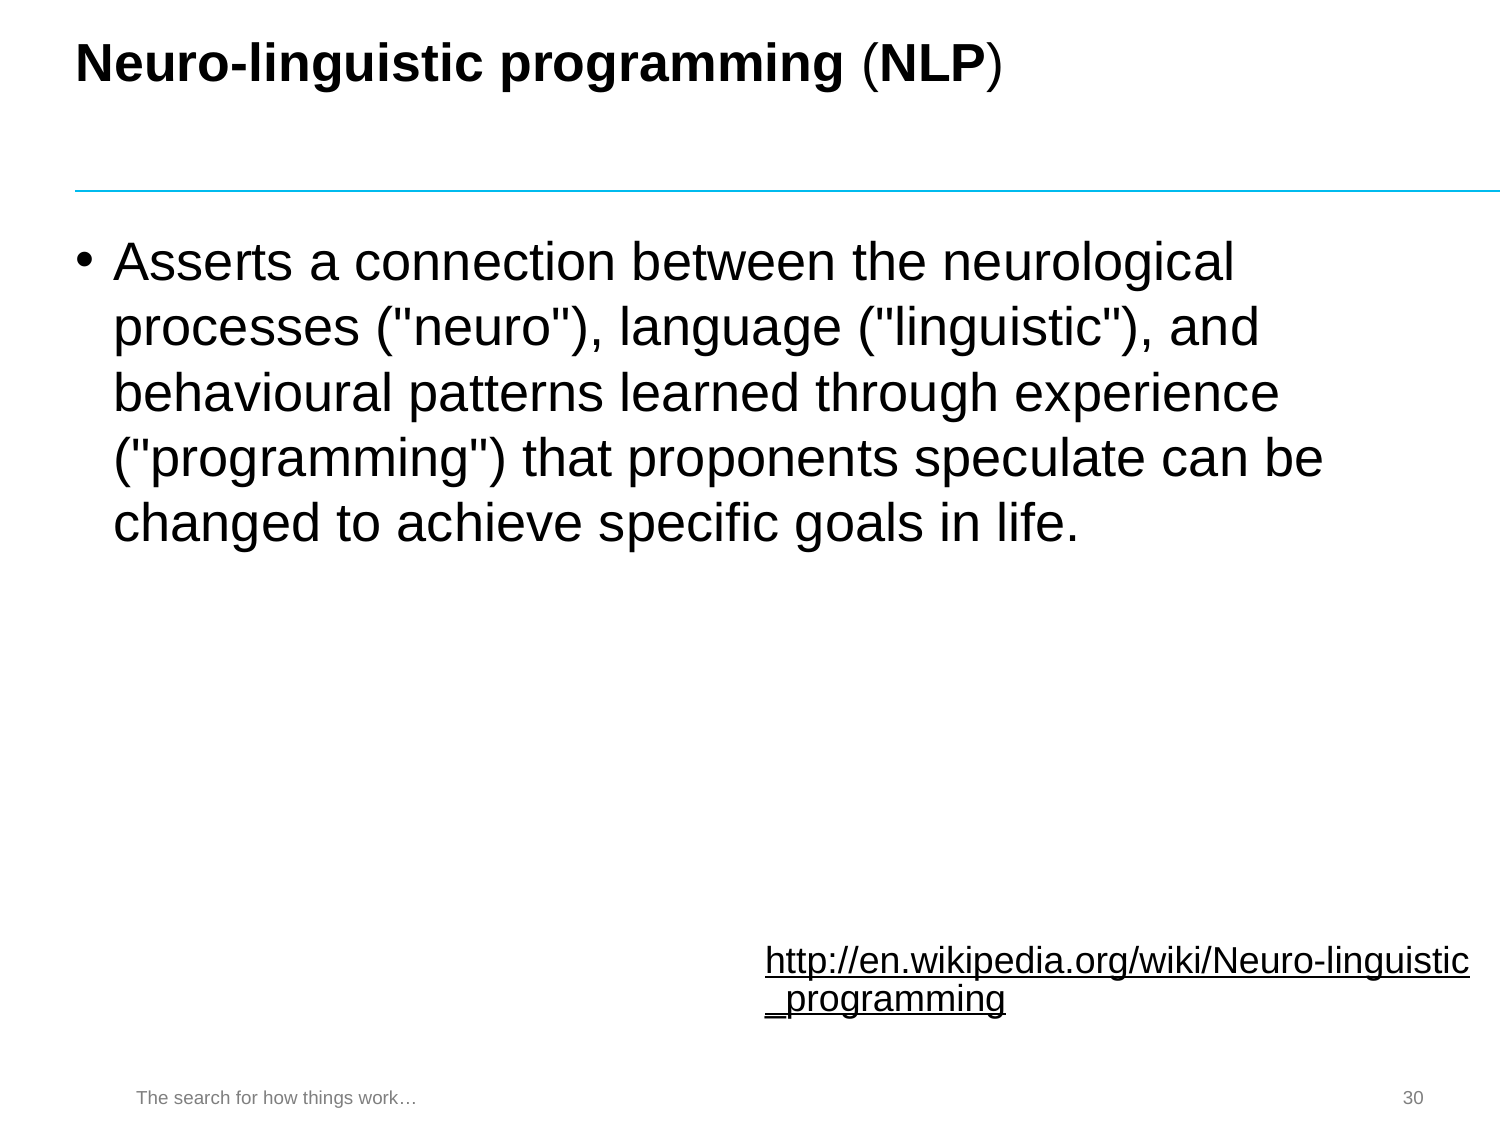

# Neuro-linguistic programming (NLP)
Asserts a connection between the neurological processes ("neuro"), language ("linguistic"), and behavioural patterns learned through experience ("programming") that proponents speculate can be changed to achieve specific goals in life.
http://en.wikipedia.org/wiki/Neuro-linguistic_programming